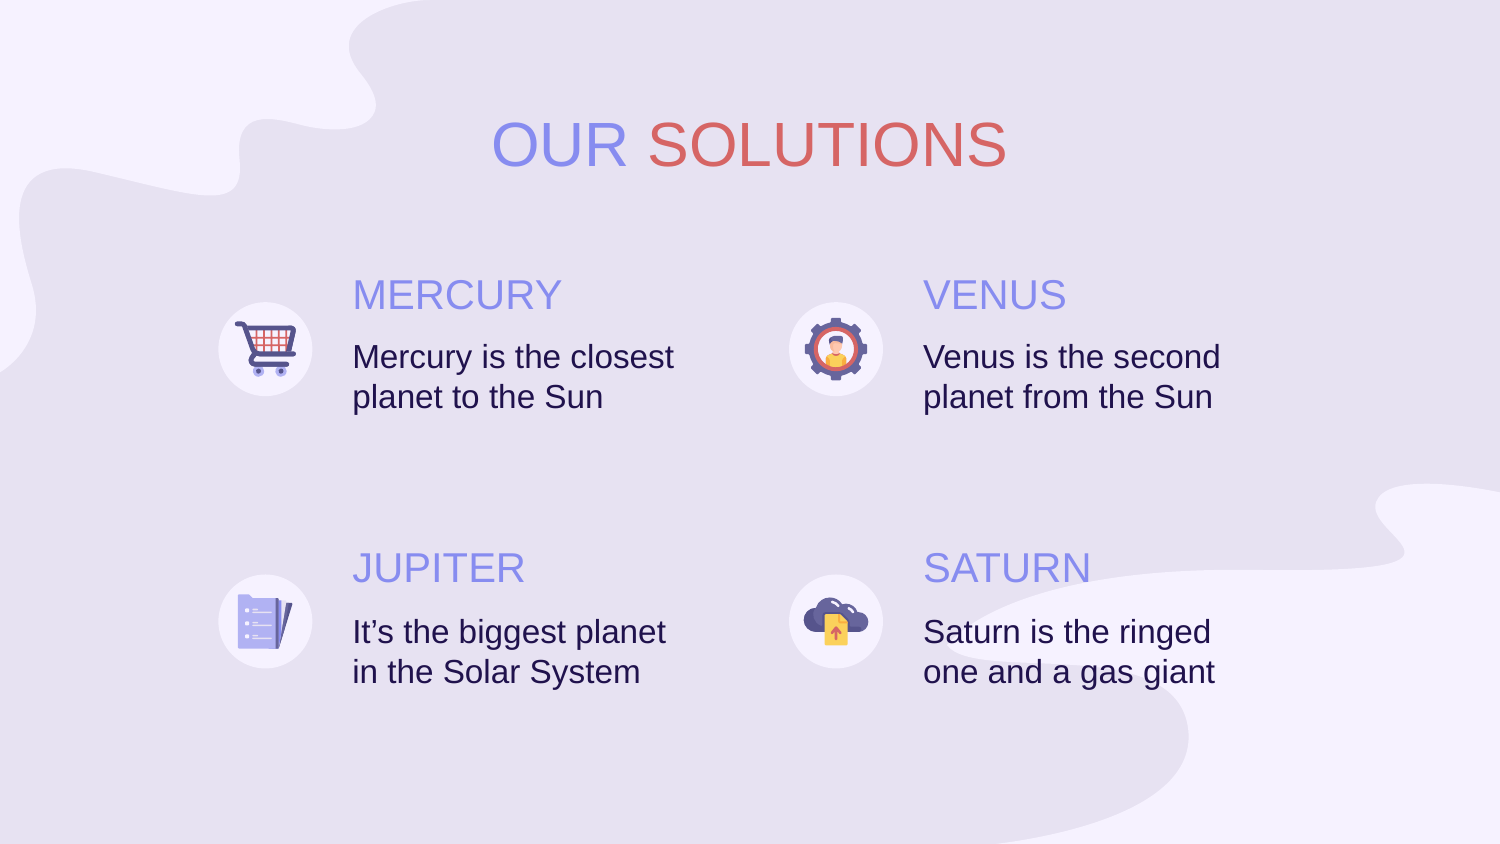

# OUR SOLUTIONS
MERCURY
VENUS

Mercury is the closest planet to the Sun
Venus is the second planet from the Sun
JUPITER
SATURN

It’s the biggest planet in the Solar System
Saturn is the ringed one and a gas giant